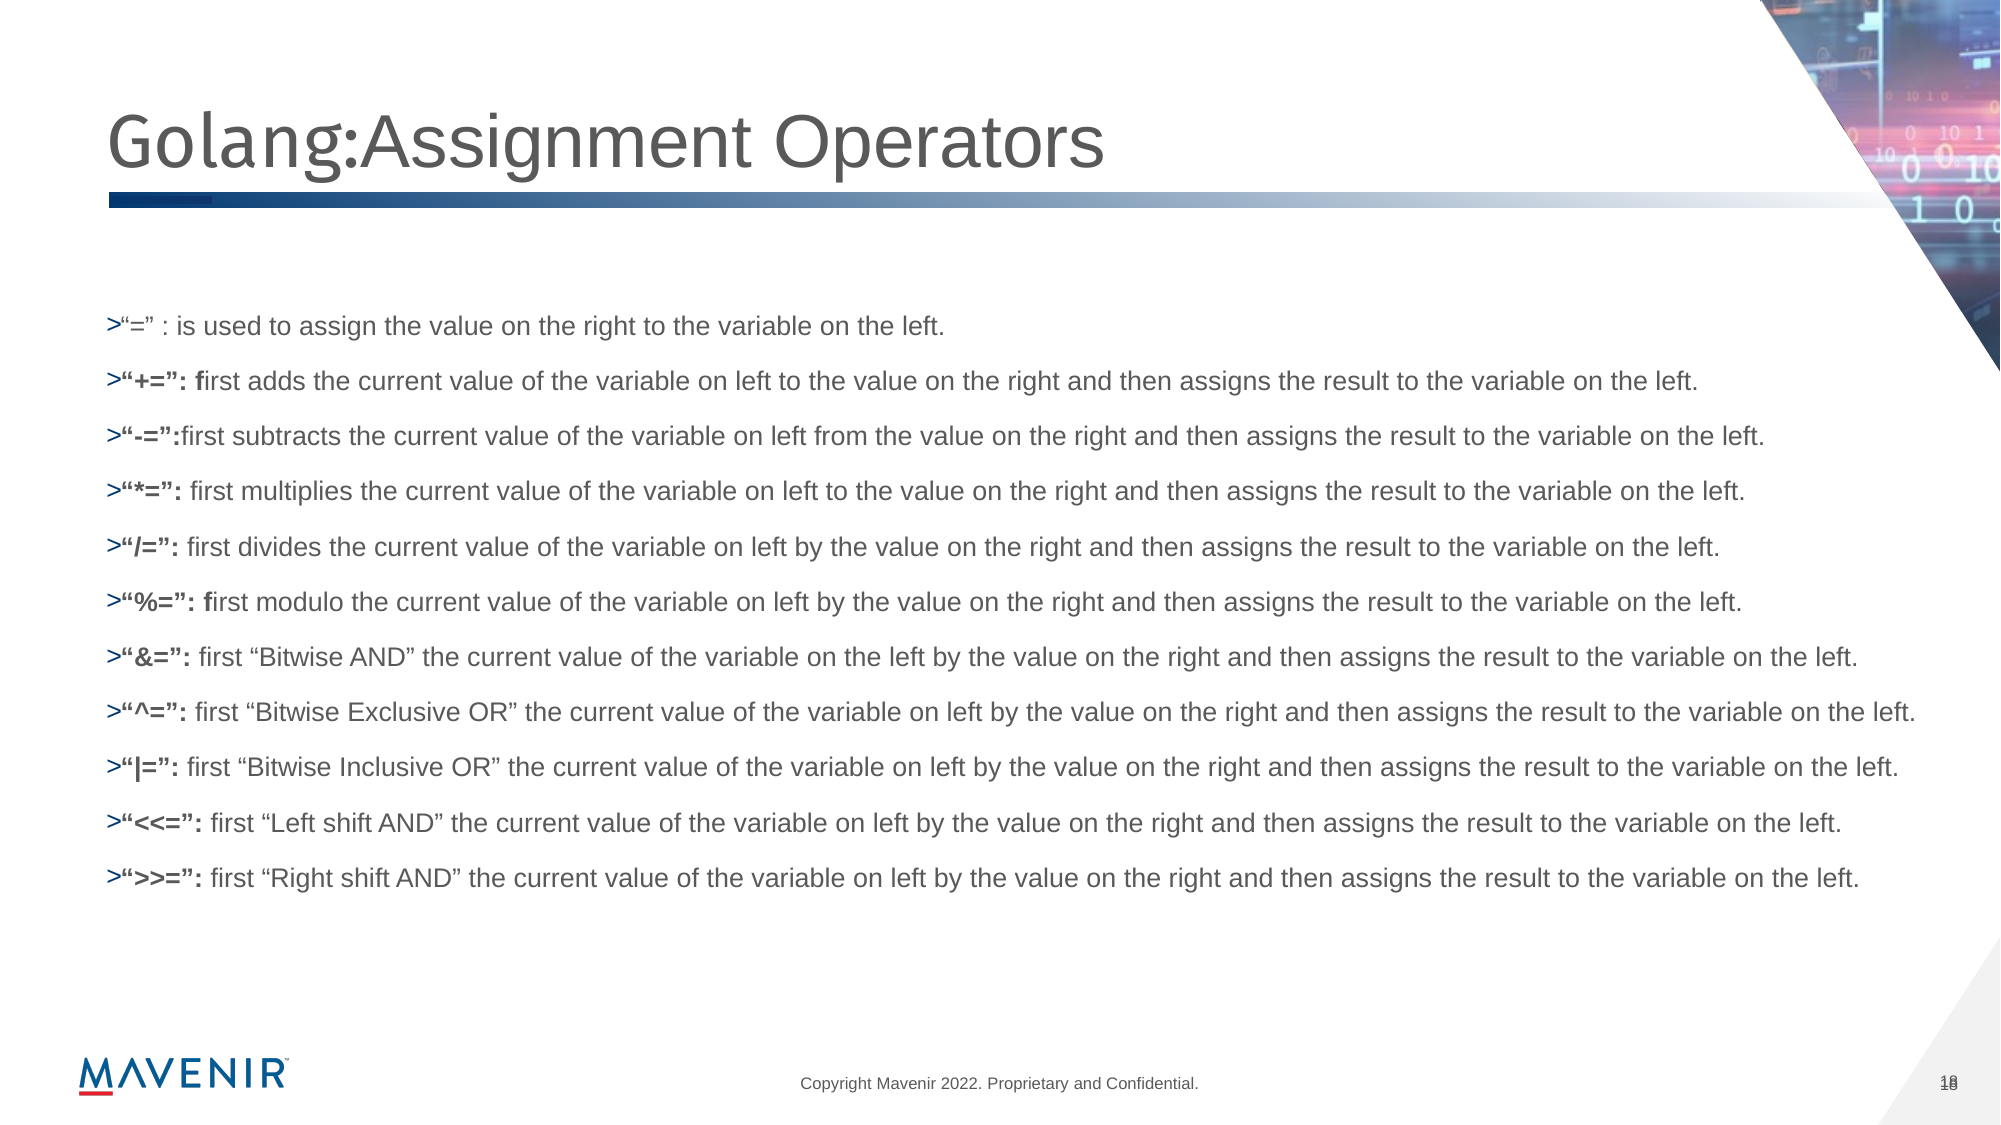

# Golang:Assignment Operators

“=” : is used to assign the value on the right to the variable on the left.
“+=”: first adds the current value of the variable on left to the value on the right and then assigns the result to the variable on the left.
“-=”:first subtracts the current value of the variable on left from the value on the right and then assigns the result to the variable on the left.
“*=”: first multiplies the current value of the variable on left to the value on the right and then assigns the result to the variable on the left.
“/=”: first divides the current value of the variable on left by the value on the right and then assigns the result to the variable on the left.
“%=”: first modulo the current value of the variable on left by the value on the right and then assigns the result to the variable on the left.
“&=”: first “Bitwise AND” the current value of the variable on the left by the value on the right and then assigns the result to the variable on the left.
“^=”: first “Bitwise Exclusive OR” the current value of the variable on left by the value on the right and then assigns the result to the variable on the left.
“|=”: first “Bitwise Inclusive OR” the current value of the variable on left by the value on the right and then assigns the result to the variable on the left.
“<<=”: first “Left shift AND” the current value of the variable on left by the value on the right and then assigns the result to the variable on the left.
“>>=”: first “Right shift AND” the current value of the variable on left by the value on the right and then assigns the result to the variable on the left.

18